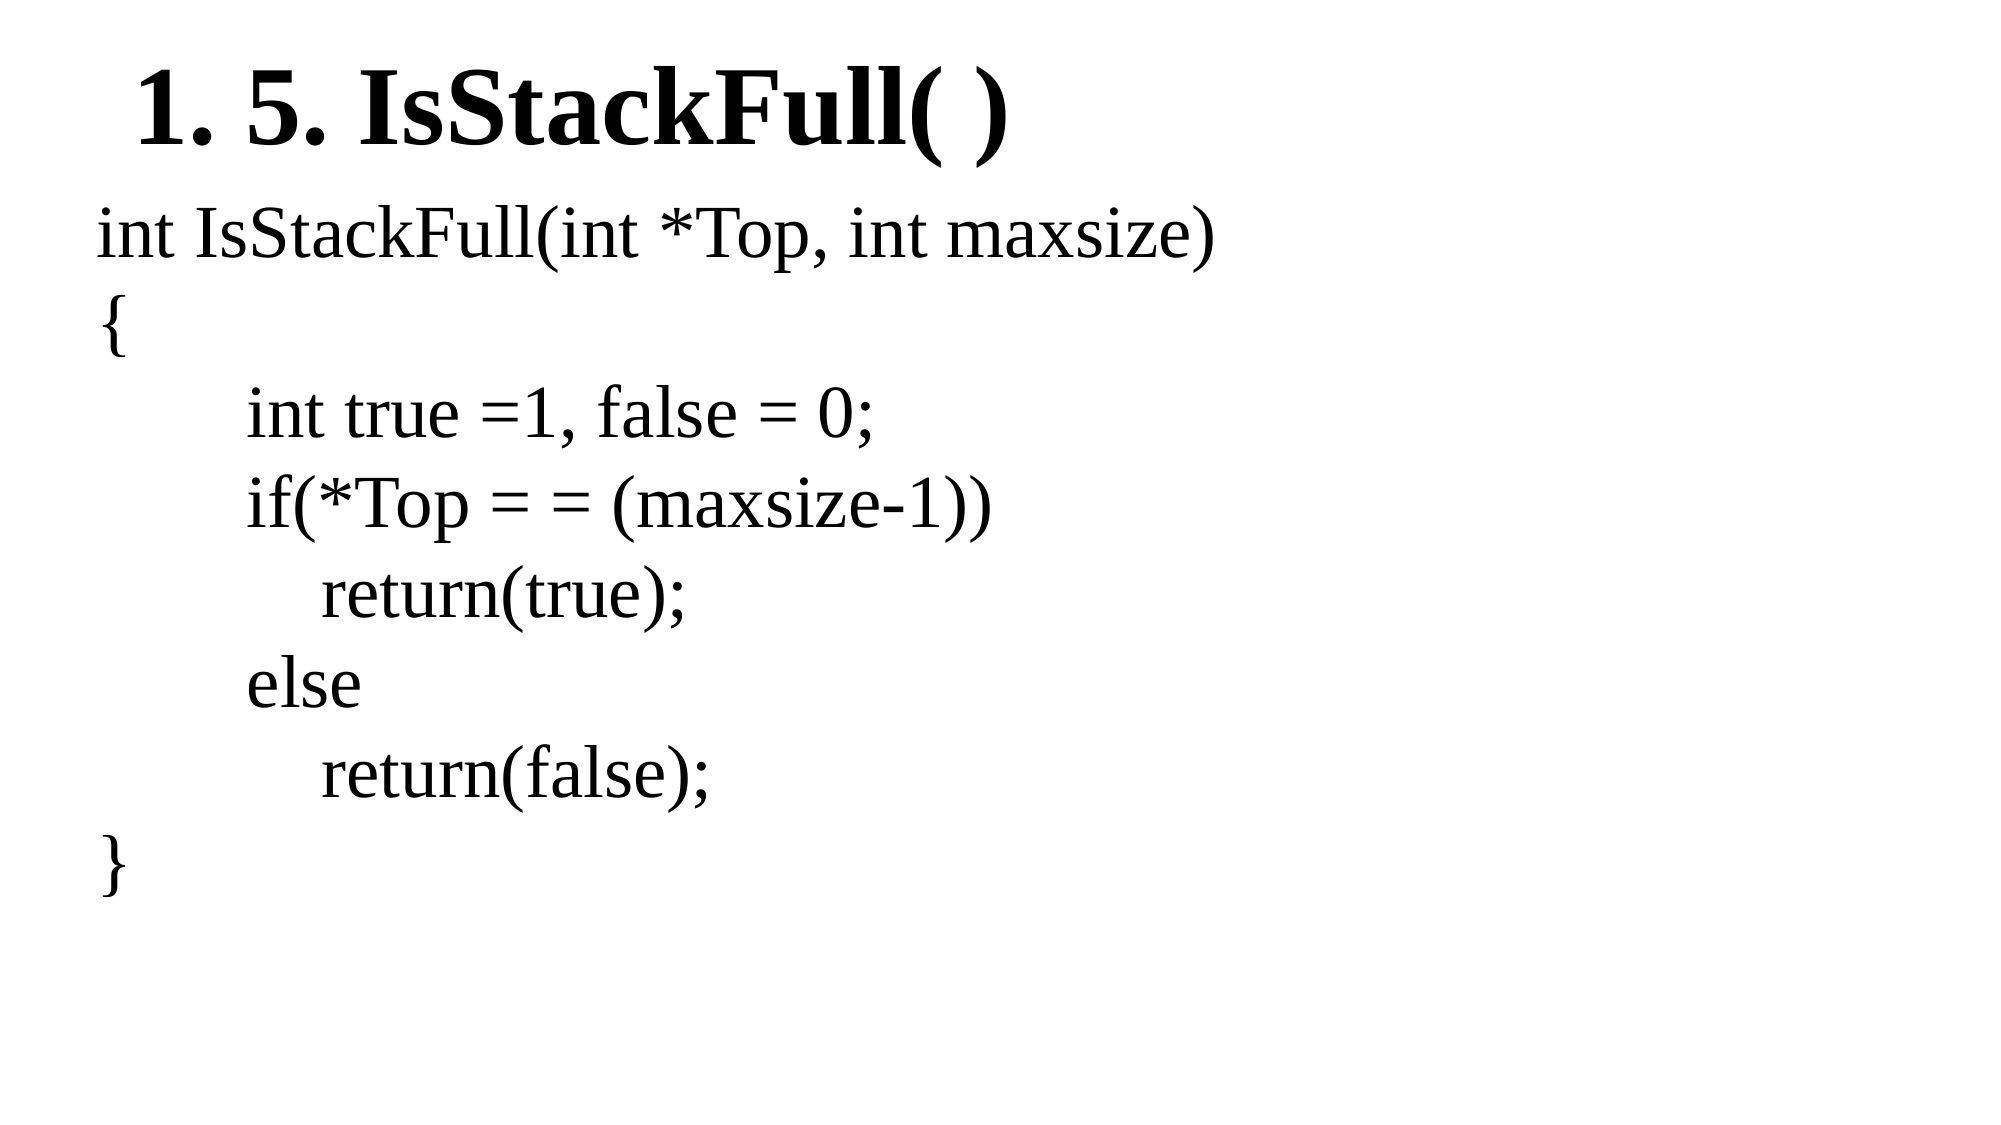

1. 5. IsStackFull( )
int IsStackFull(int *Top, int maxsize)
{
	int true =1, false = 0;
	if(*Top = = (maxsize-1))
	    return(true);
	else
	    return(false);
}